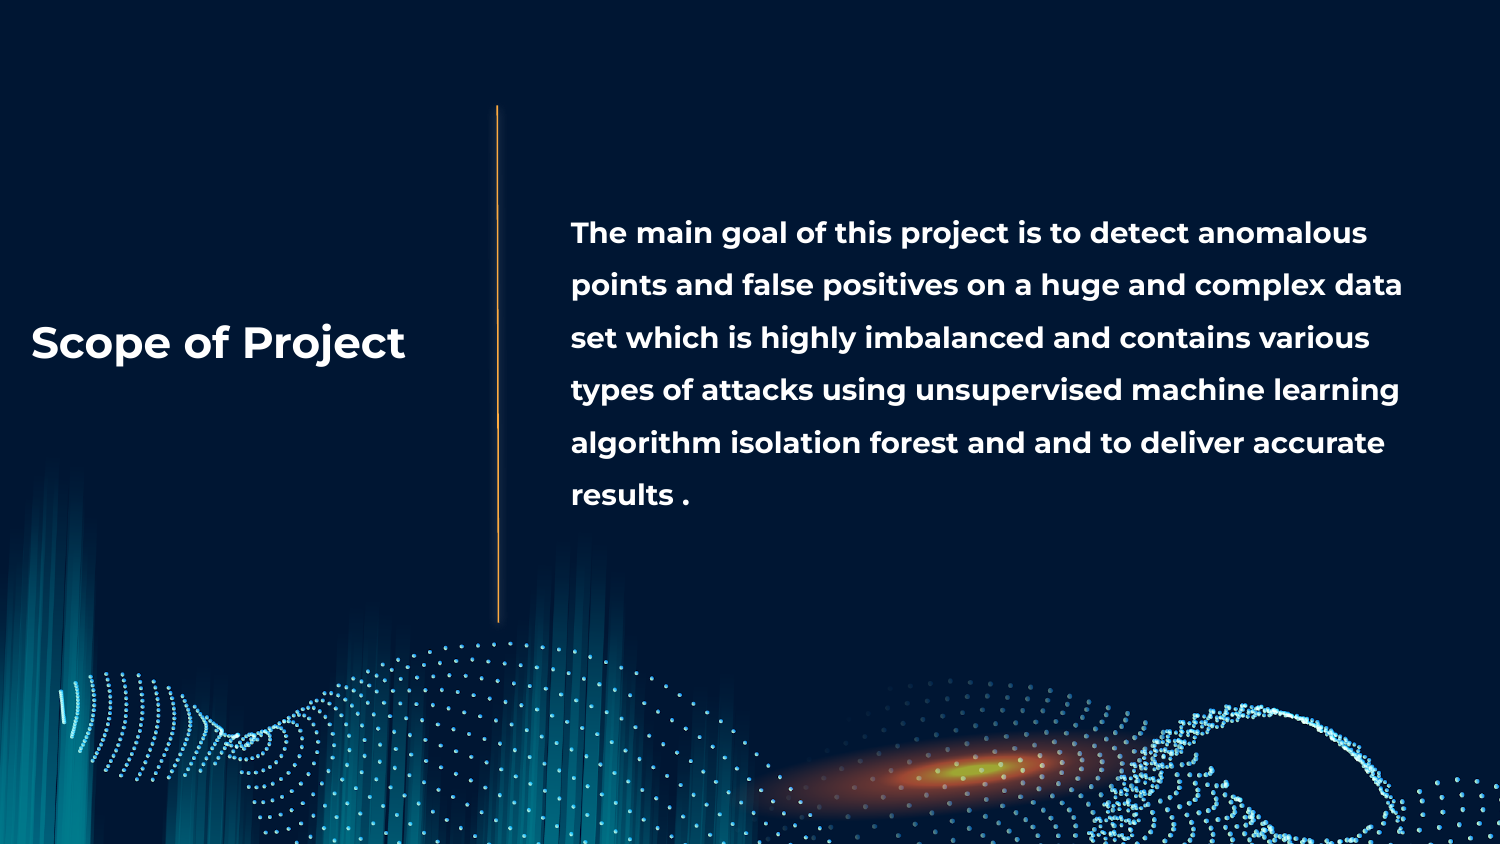

The main goal of this project is to detect anomalous points and false positives on a huge and complex data set which is highly imbalanced and contains various types of attacks using unsupervised machine learning algorithm isolation forest and and to deliver accurate results .
Scope of Project